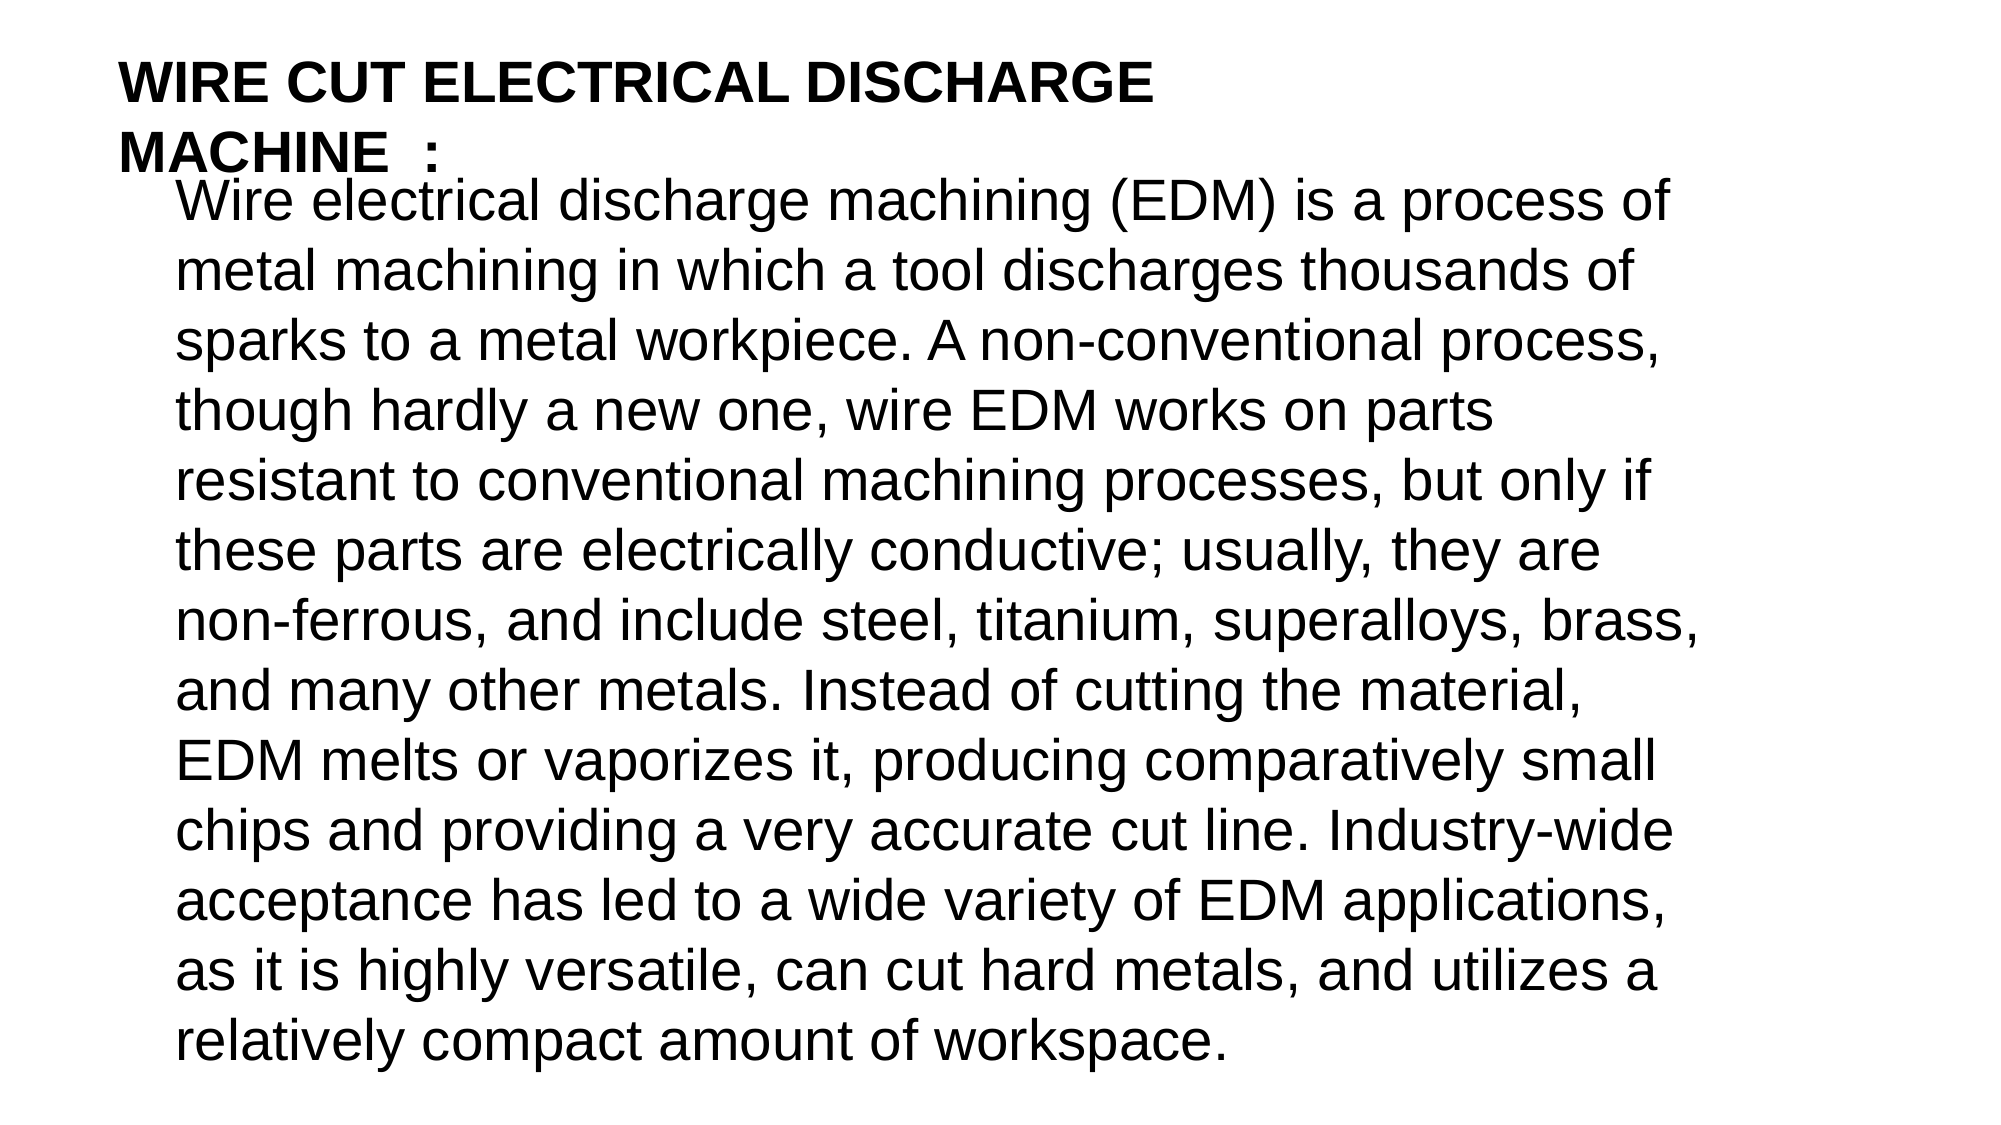

WIRE CUT ELECTRICAL DISCHARGE MACHINE  :
Wire electrical discharge machining (EDM) is a process of metal machining in which a tool discharges thousands of sparks to a metal workpiece. A non-conventional process, though hardly a new one, wire EDM works on parts resistant to conventional machining processes, but only if these parts are electrically conductive; usually, they are non-ferrous, and include steel, titanium, superalloys, brass, and many other metals. Instead of cutting the material, EDM melts or vaporizes it, producing comparatively small chips and providing a very accurate cut line. Industry-wide acceptance has led to a wide variety of EDM applications, as it is highly versatile, can cut hard metals, and utilizes a relatively compact amount of workspace.